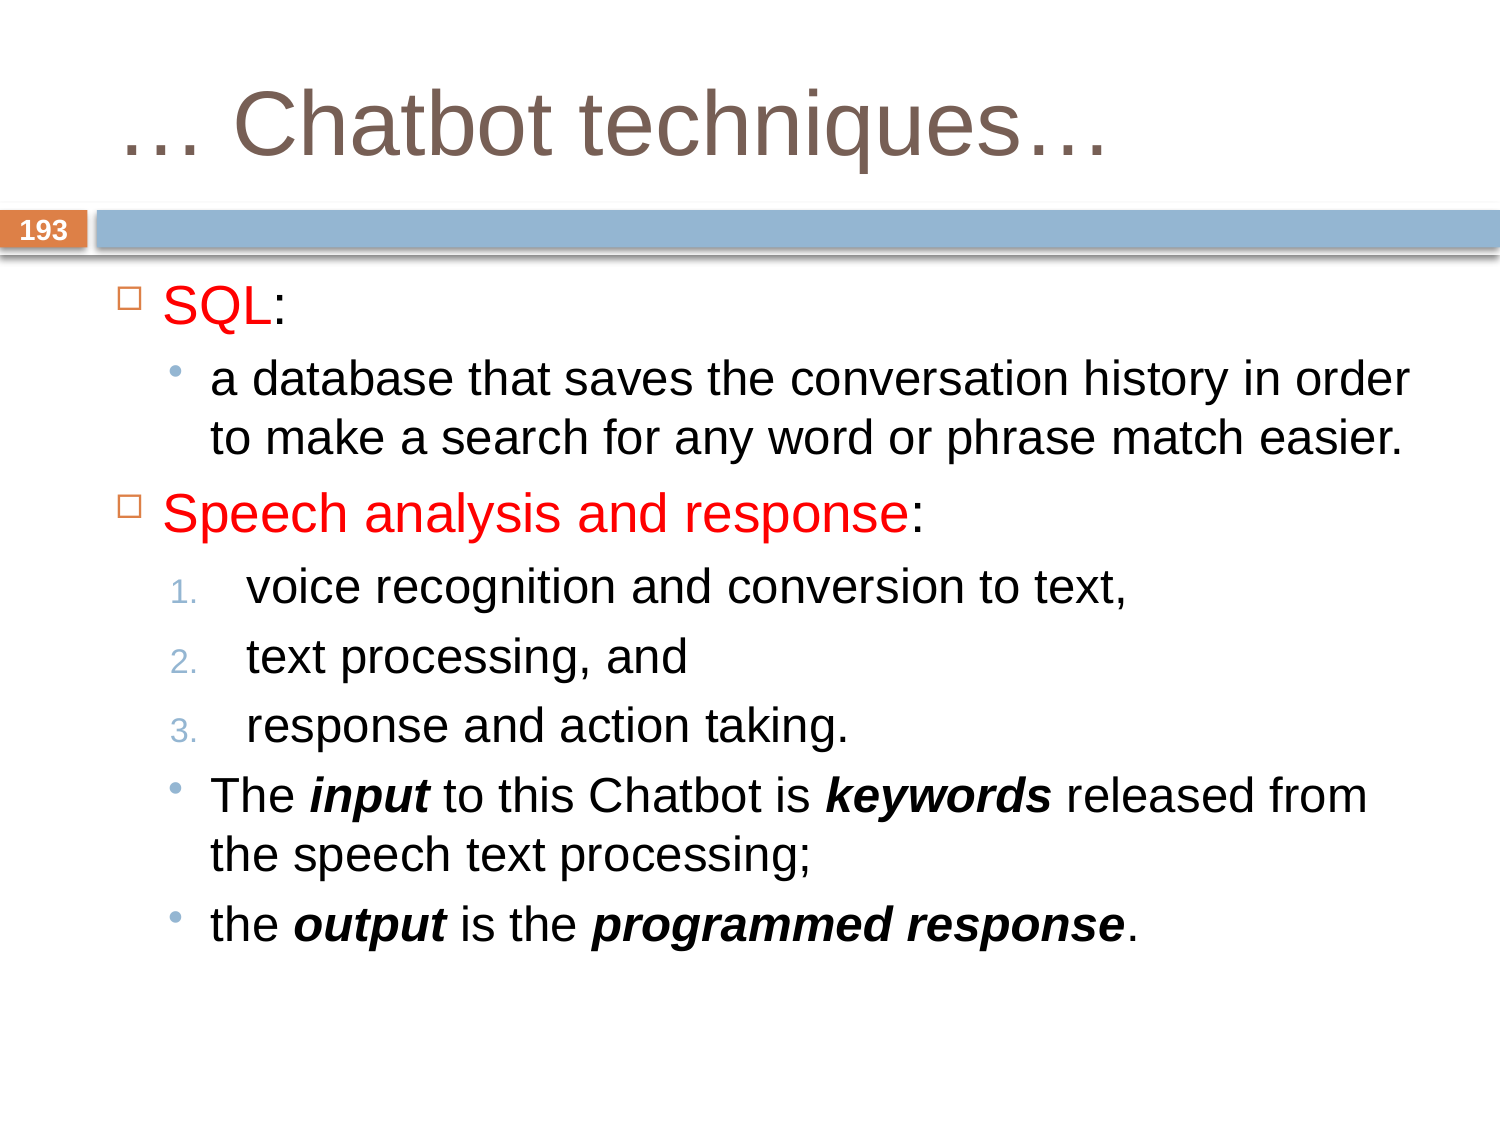

# … Chatbot techniques…
193
SQL:
a database that saves the conversation history in order to make a search for any word or phrase match easier.
Speech analysis and response:
voice recognition and conversion to text,
text processing, and
response and action taking.
The input to this Chatbot is keywords released from the speech text processing;
the output is the programmed response.